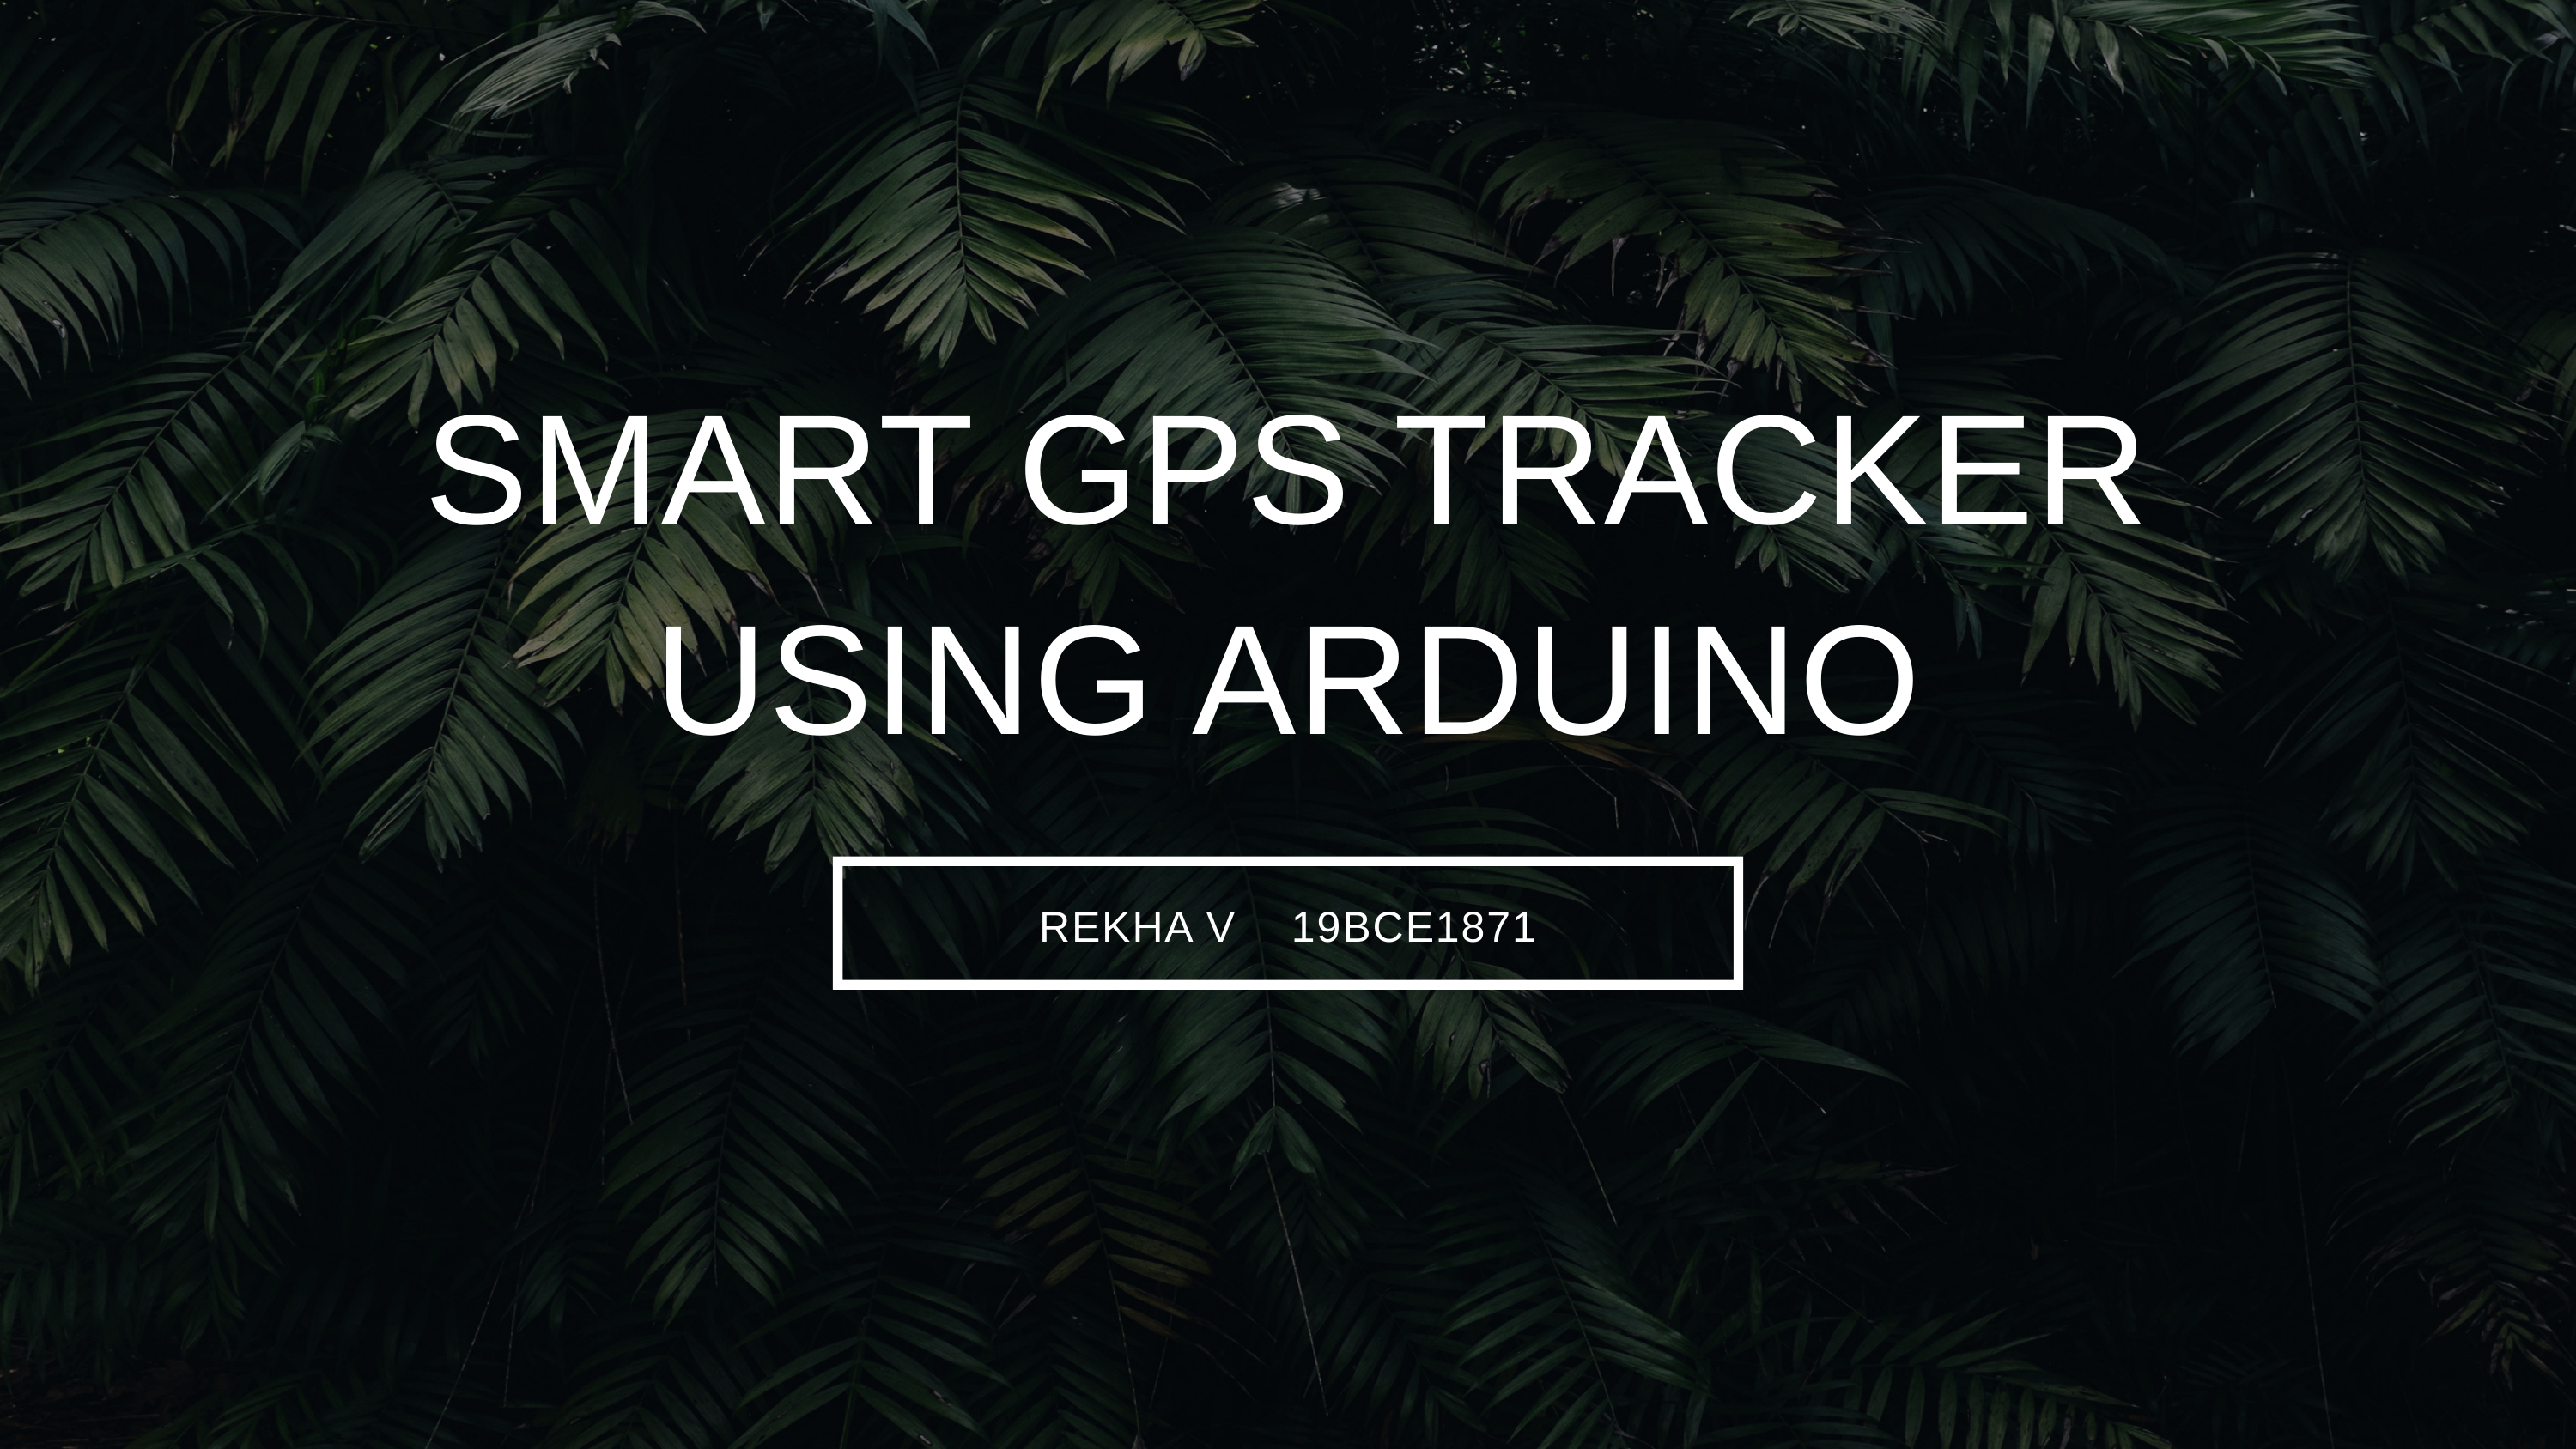

SMART GPS TRACKER USING ARDUINO

REKHA V    19BCE1871